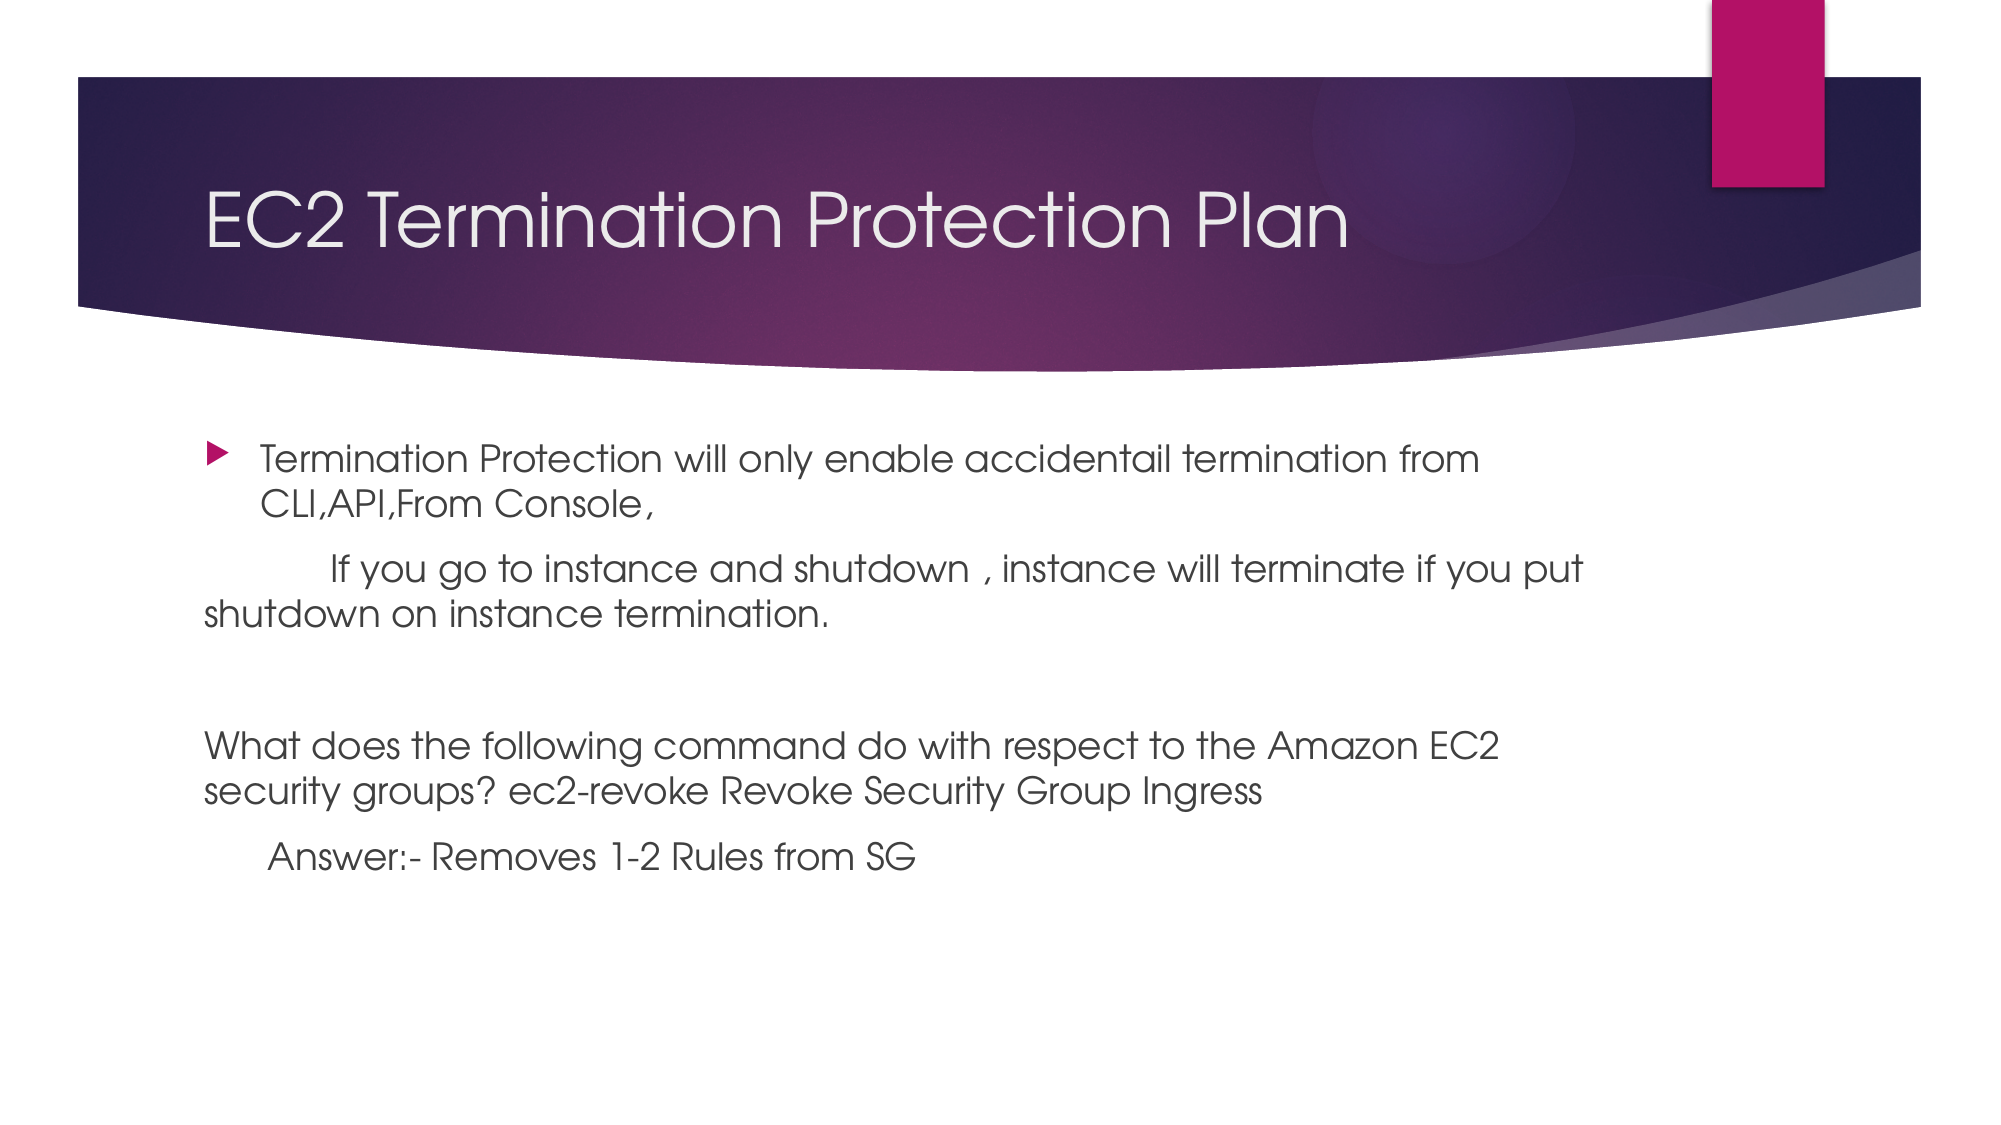

# EC2 Termination Protection Plan
Termination Protection will only enable accidentail termination from CLI,API,From Console,
            If you go to instance and shutdown , instance will terminate if you put shutdown on instance termination.

What does the following command do with respect to the Amazon EC2 security groups? ec2-revoke Revoke Security Group Ingress
      Answer:- Removes 1-2 Rules from SG